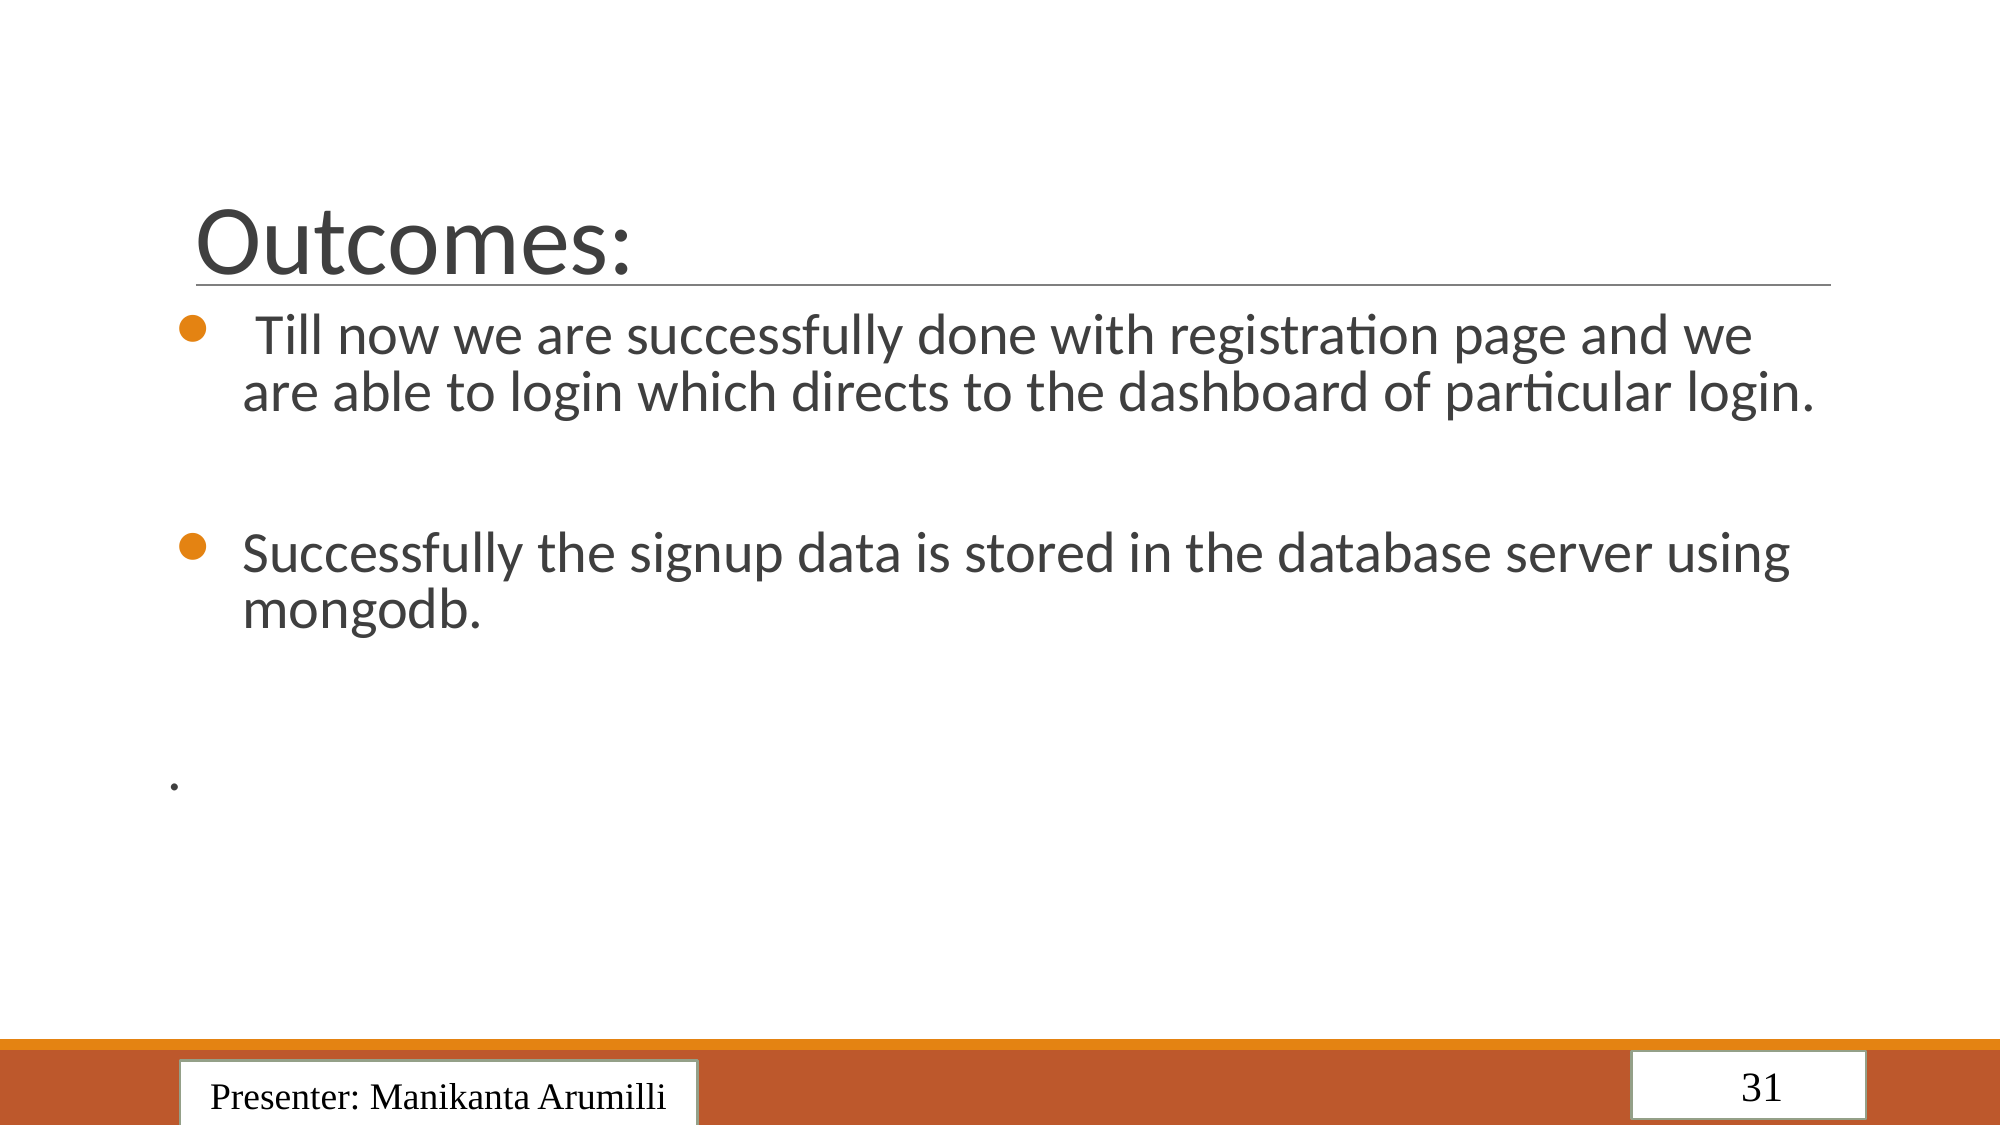

# Outcomes:
 Till now we are successfully done with registration page and we are able to login which directs to the dashboard of particular login.

Successfully the signup data is stored in the database server using mongodb.

.

         31
Presenter: Manikanta Arumilli